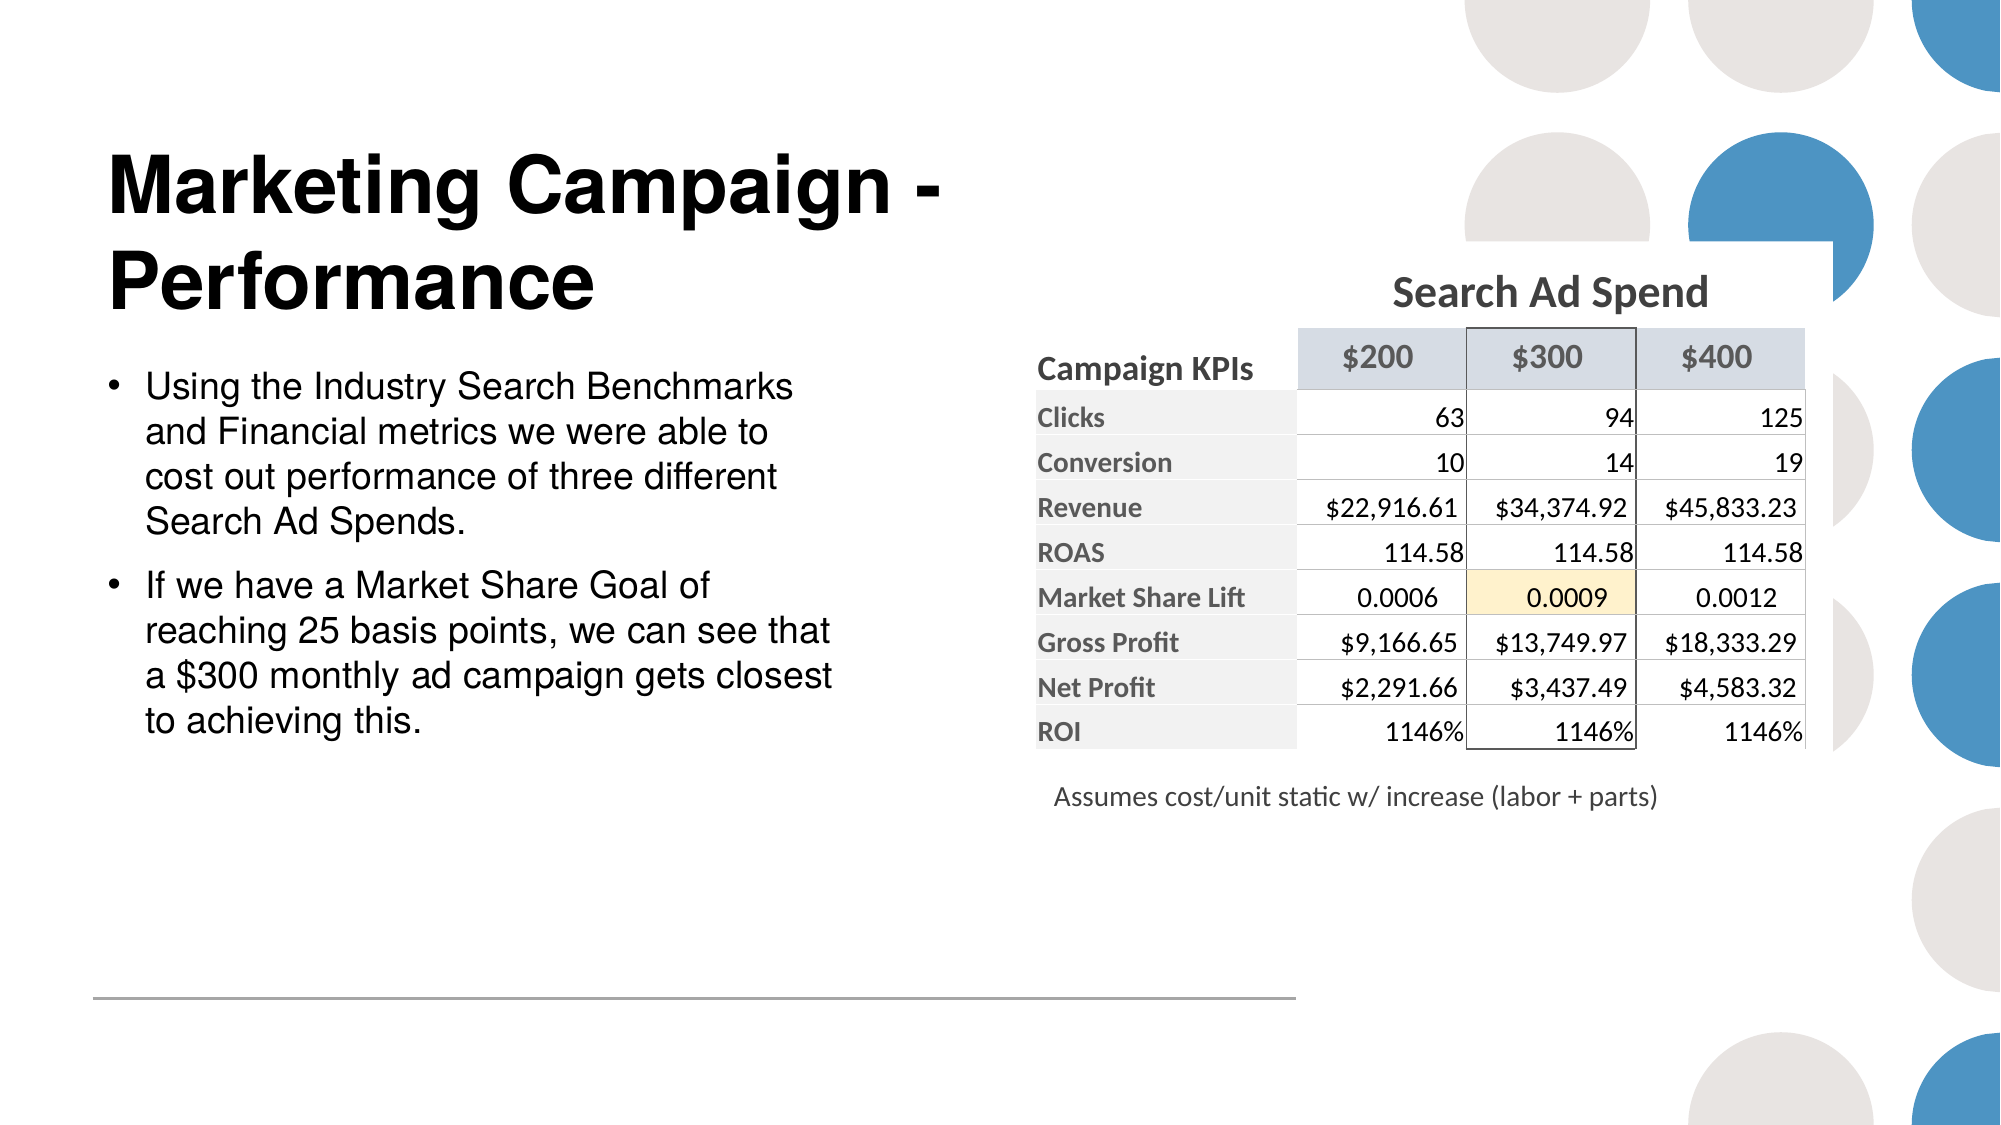

# Marketing Campaign - Performance

|  | Search Ad Spend |  |  |
| --- | --- | --- | --- |
| Campaign KPIs | $200 | $300 | $400 |
| Clicks | 63 | 94 | 125 |
| Conversion | 10 | 14 | 19 |
| Revenue | $22,916.61 | $34,374.92 | $45,833.23 |
| ROAS | 114.58 | 114.58 | 114.58 |
| Market Share Lift | 0.0006 | 0.0009 | 0.0012 |
| Gross Profit | $9,166.65 | $13,749.97 | $18,333.29 |
| Net Profit | $2,291.66 | $3,437.49 | $4,583.32 |
| ROI | 1146% | 1146% | 1146% |
| Assumes cost/unit static w/ increase (labor + parts) |  |  |  |
Using the Industry Search Benchmarks and Financial metrics we were able to cost out performance of three different Search Ad Spends.
If we have a Market Share Goal of reaching 25 basis points, we can see that a $300 monthly ad campaign gets closest to achieving this.